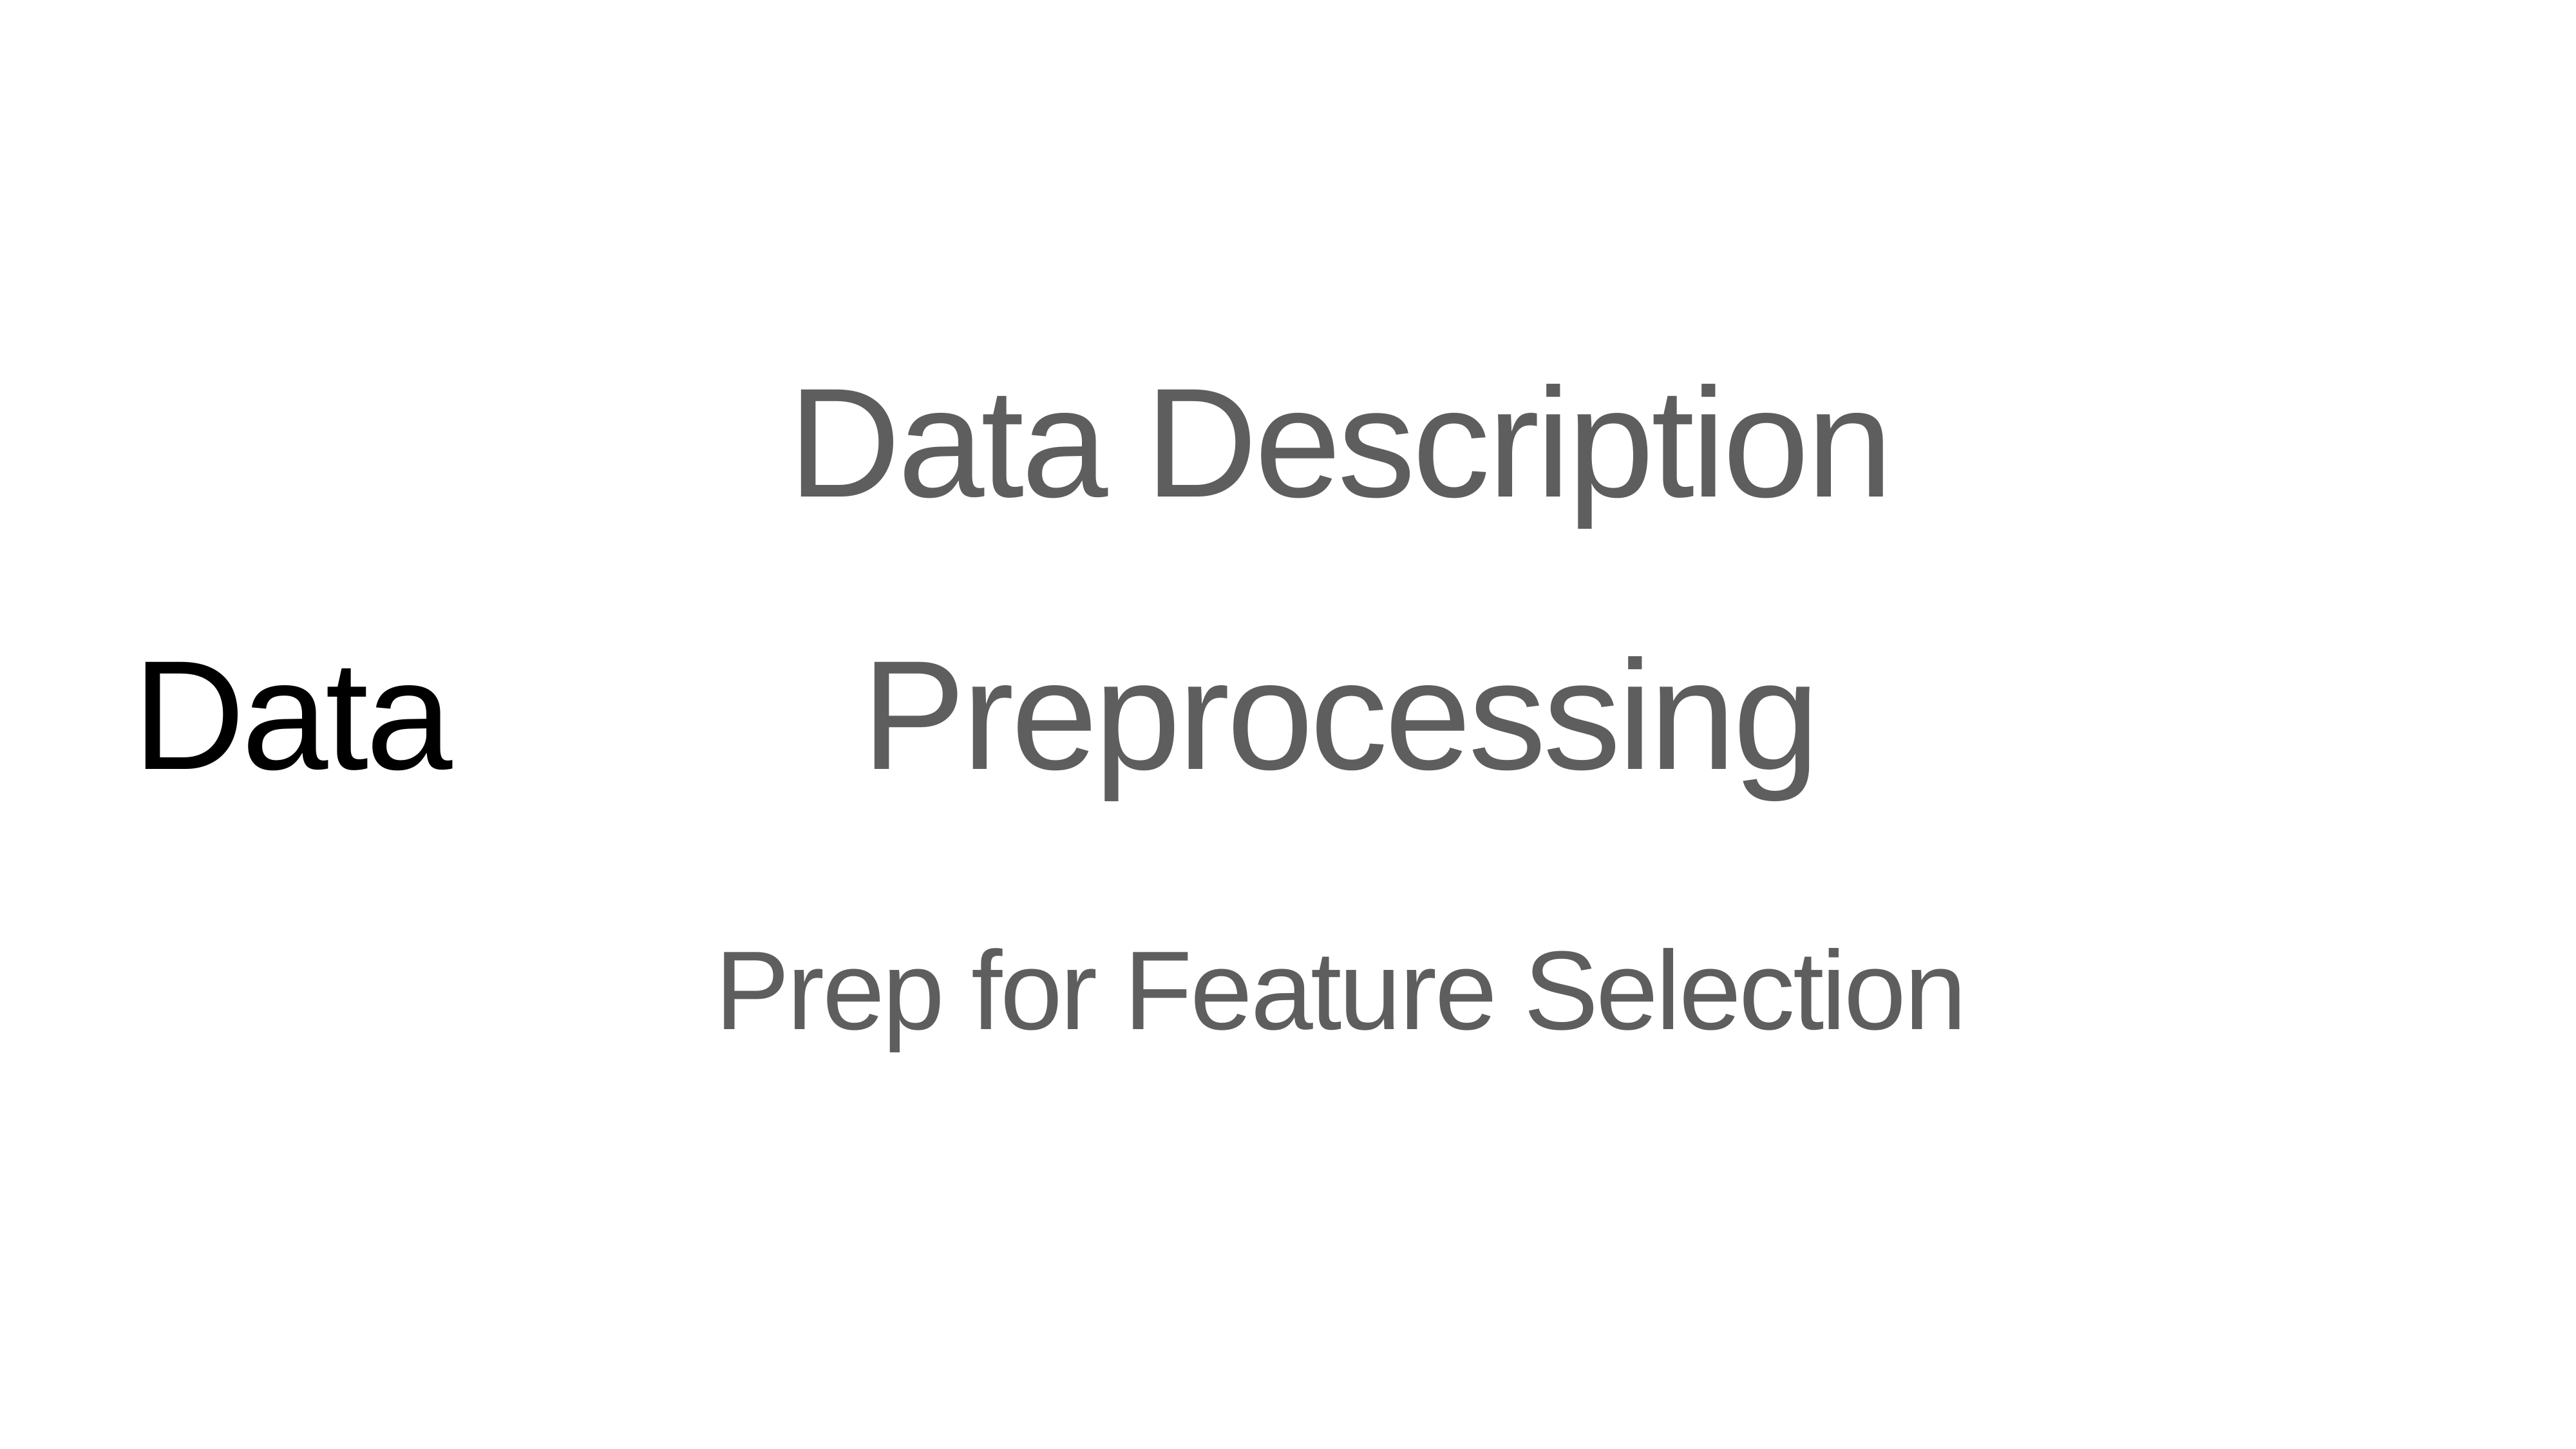

Data Description
# Data
Preprocessing
Prep for Feature Selection